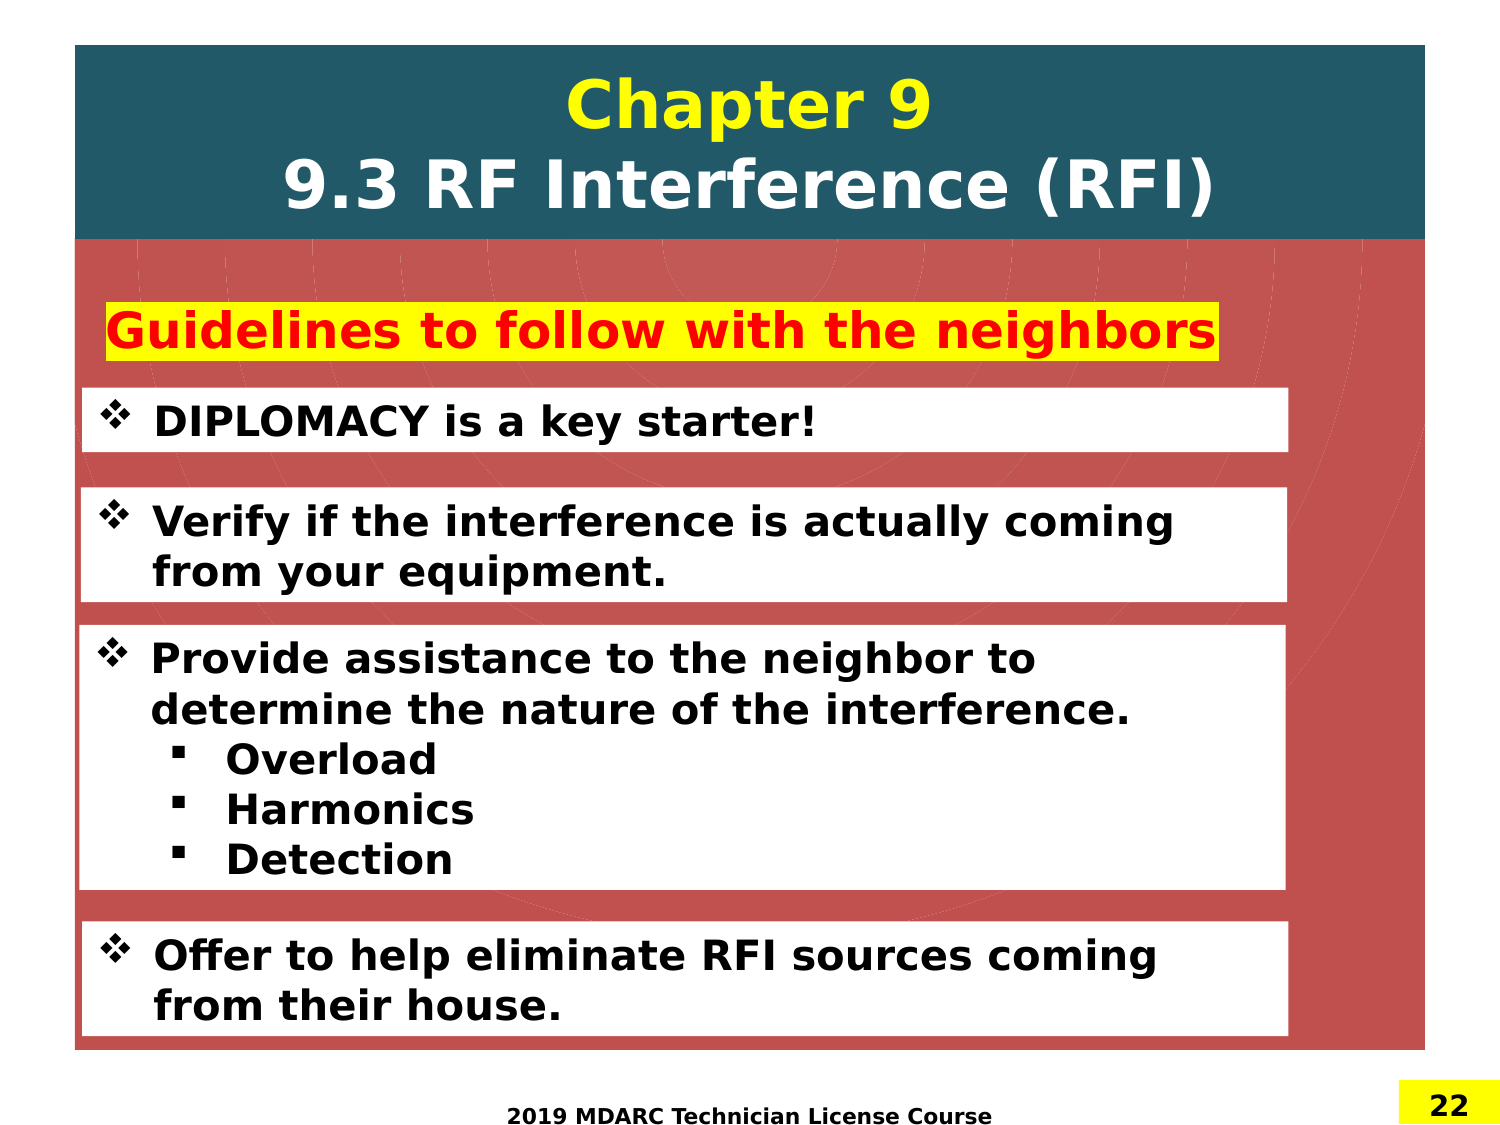

# Chapter 9 9.3 RF Interference (RFI)

Guidelines to follow with the neighbors
DIPLOMACY is a key starter!
Verify if the interference is actually coming from your equipment.
Provide assistance to the neighbor to determine the nature of the interference.
Overload
Harmonics
Detection
Offer to help eliminate RFI sources coming from their house.
22
2019 MDARC Technician License Course